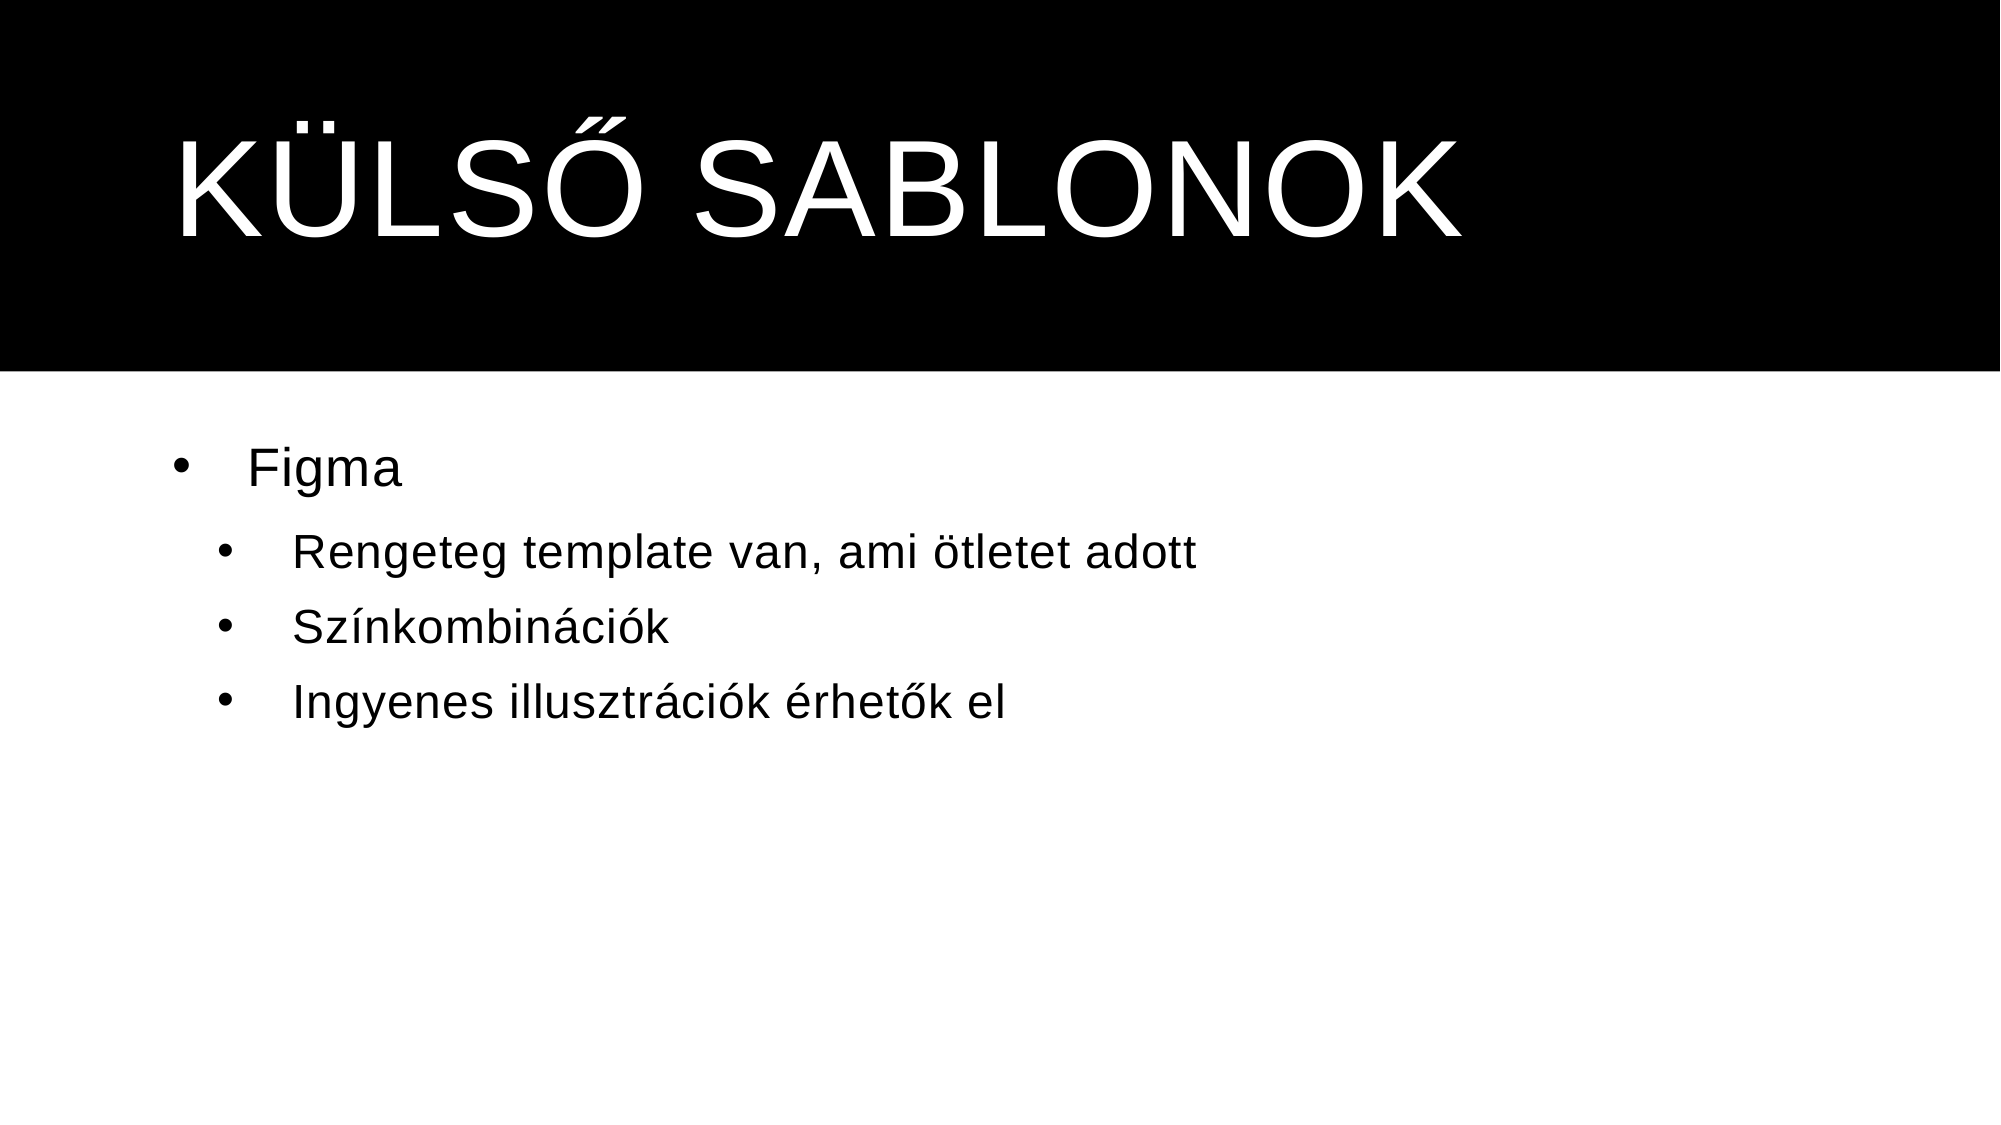

# Külső sablonok
Figma
Rengeteg template van, ami ötletet adott
Színkombinációk
Ingyenes illusztrációk érhetők el